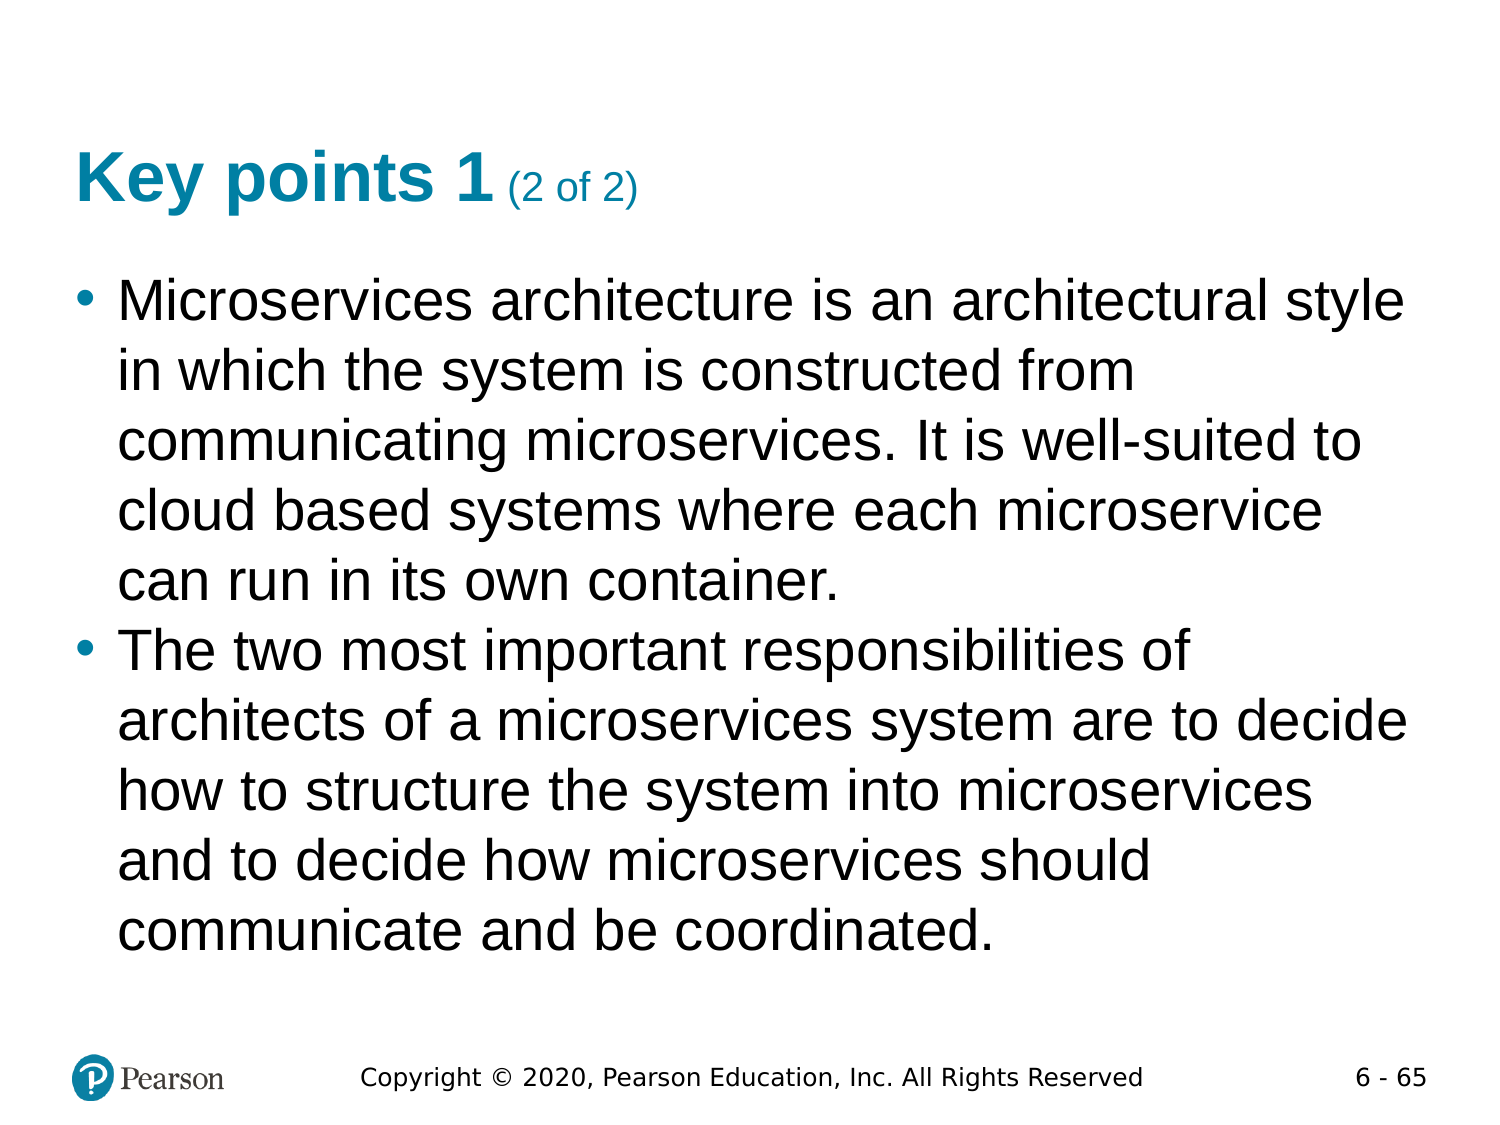

# Key points 1 (2 of 2)
Microservices architecture is an architectural style in which the system is constructed from communicating microservices. It is well-suited to cloud based systems where each microservice can run in its own container.
The two most important responsibilities of architects of a microservices system are to decide how to structure the system into microservices and to decide how microservices should communicate and be coordinated.